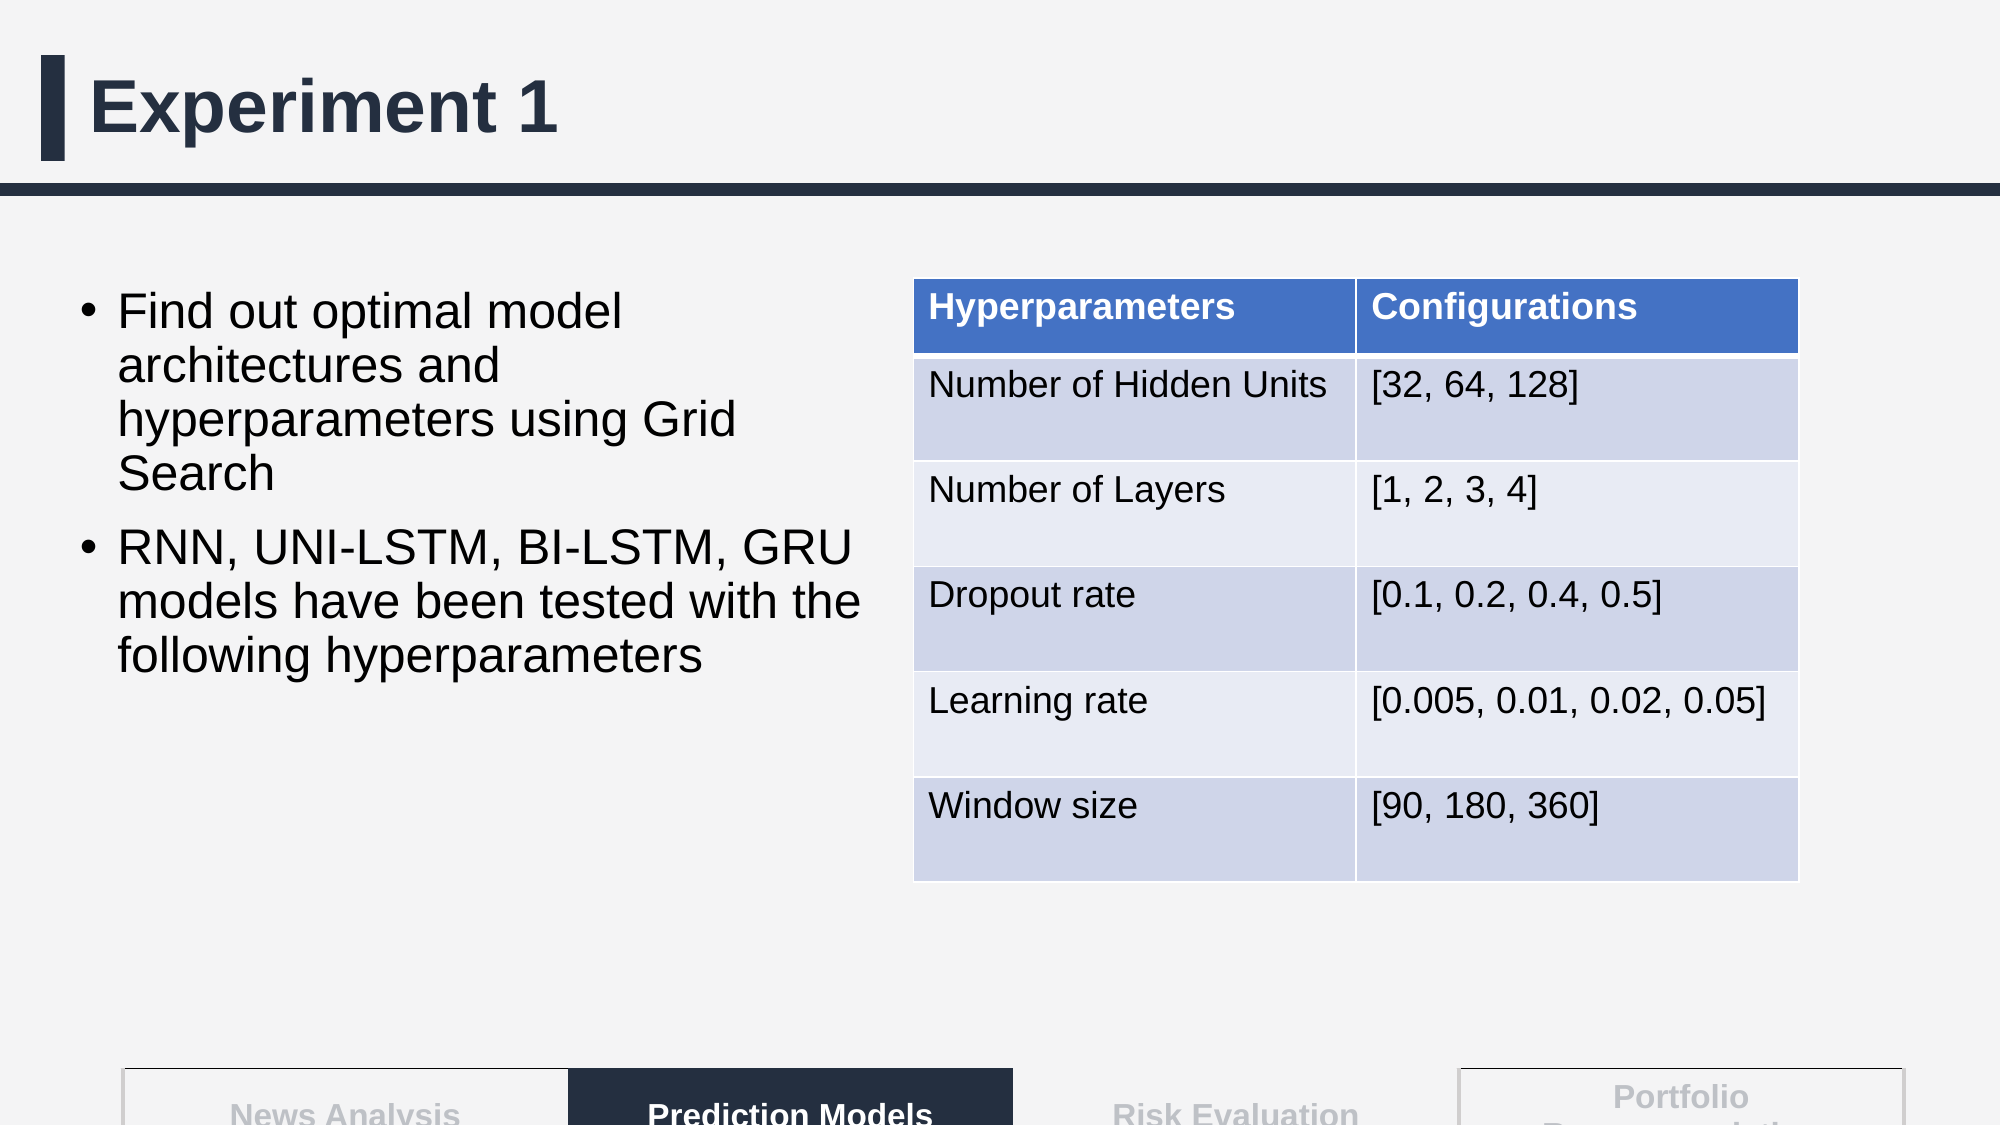

# Experiment 1
Find out optimal model architectures and hyperparameters using Grid Search
RNN, UNI-LSTM, BI-LSTM, GRU models have been tested with the following hyperparameters

| Hyperparameters | Configurations |
| --- | --- |
| Number of Hidden Units | [32, 64, 128] |
| Number of Layers | [1, 2, 3, 4] |
| Dropout rate | [0.1, 0.2, 0.4, 0.5] |
| Learning rate | [0.005, 0.01, 0.02, 0.05] |
| Window size | [90, 180, 360] |